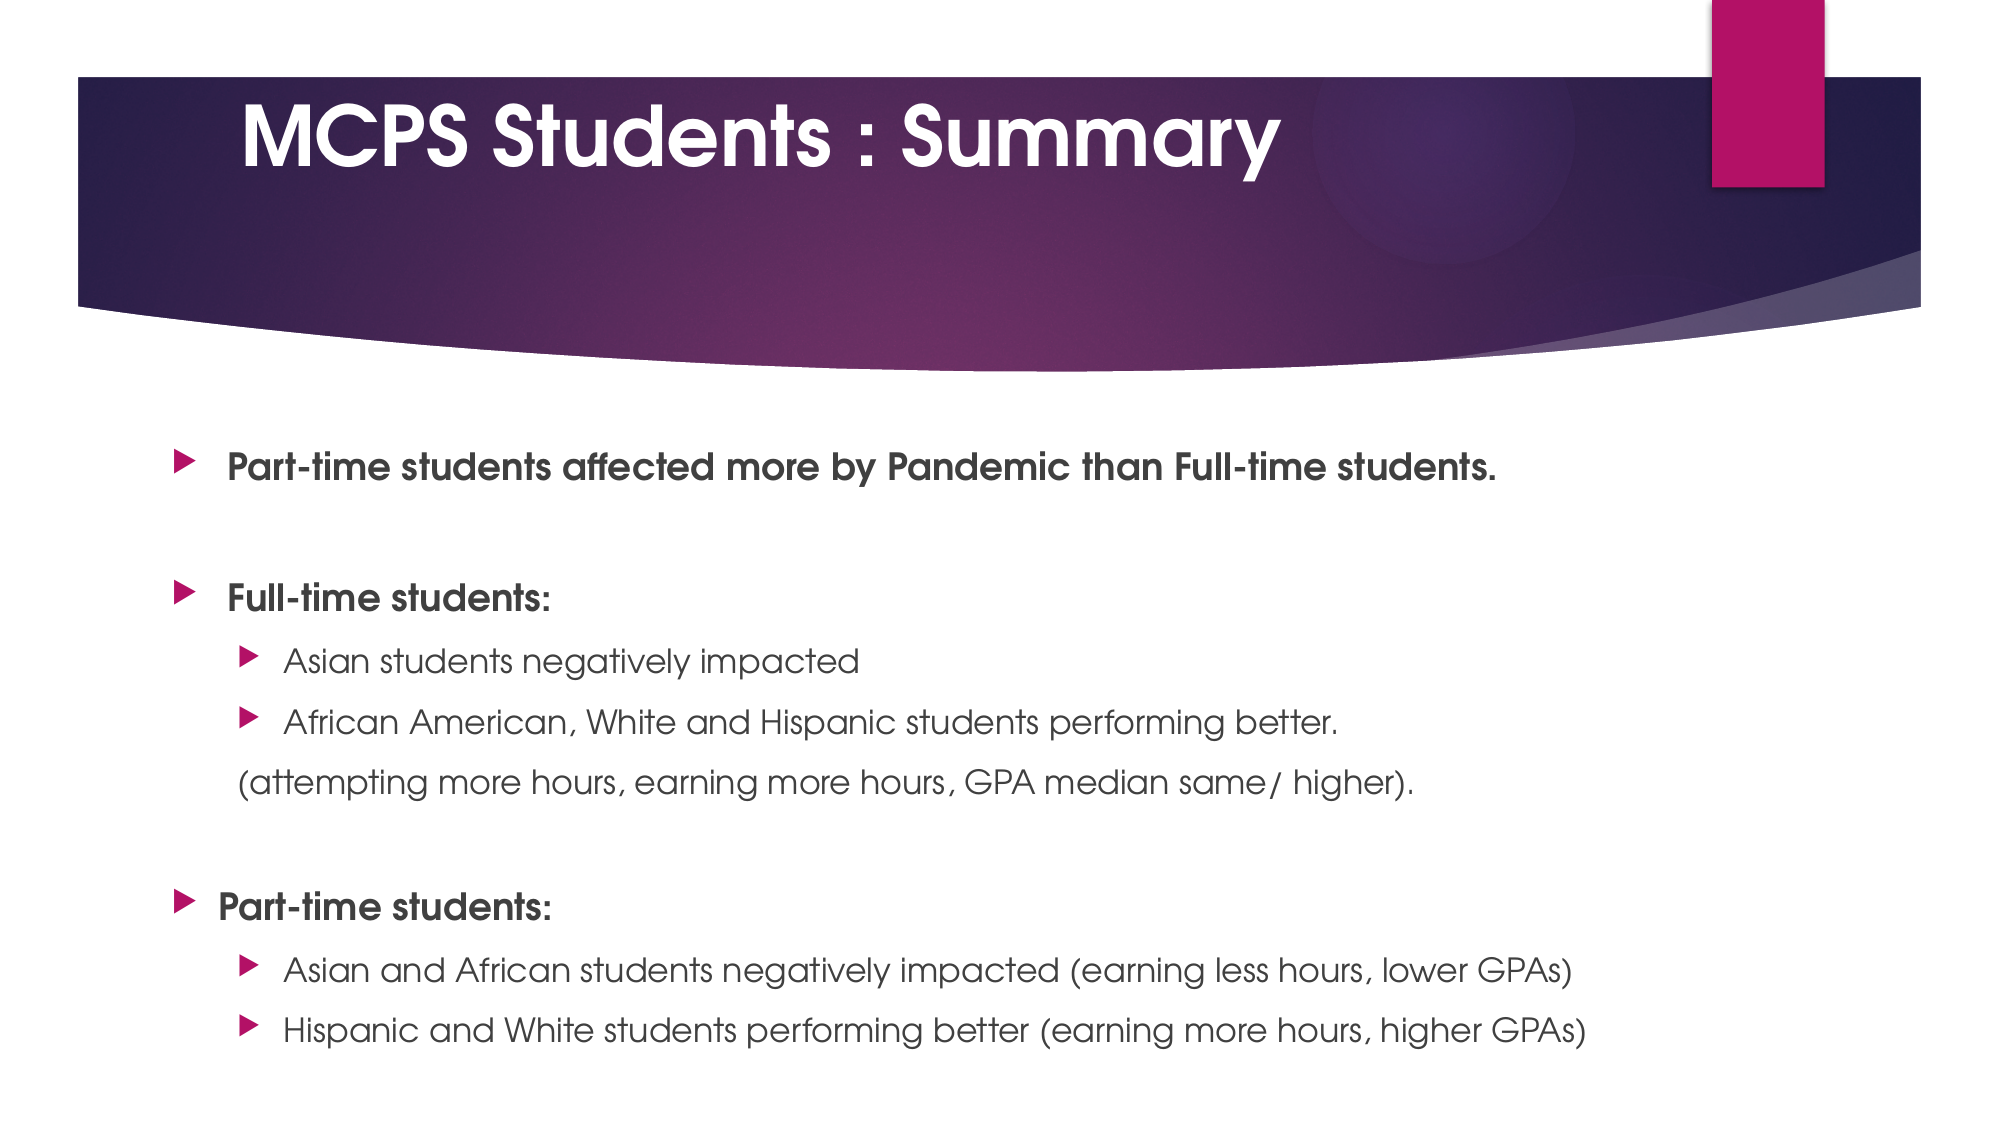

# MCPS Students : Summary

Part-time students affected more by Pandemic than Full-time students.

Full-time students:
Asian students negatively impacted
African American, White and Hispanic students performing better.
(attempting more hours, earning more hours, GPA median same/ higher).

Part-time students:
Asian and African students negatively impacted (earning less hours, lower GPAs)
Hispanic and White students performing better (earning more hours, higher GPAs)